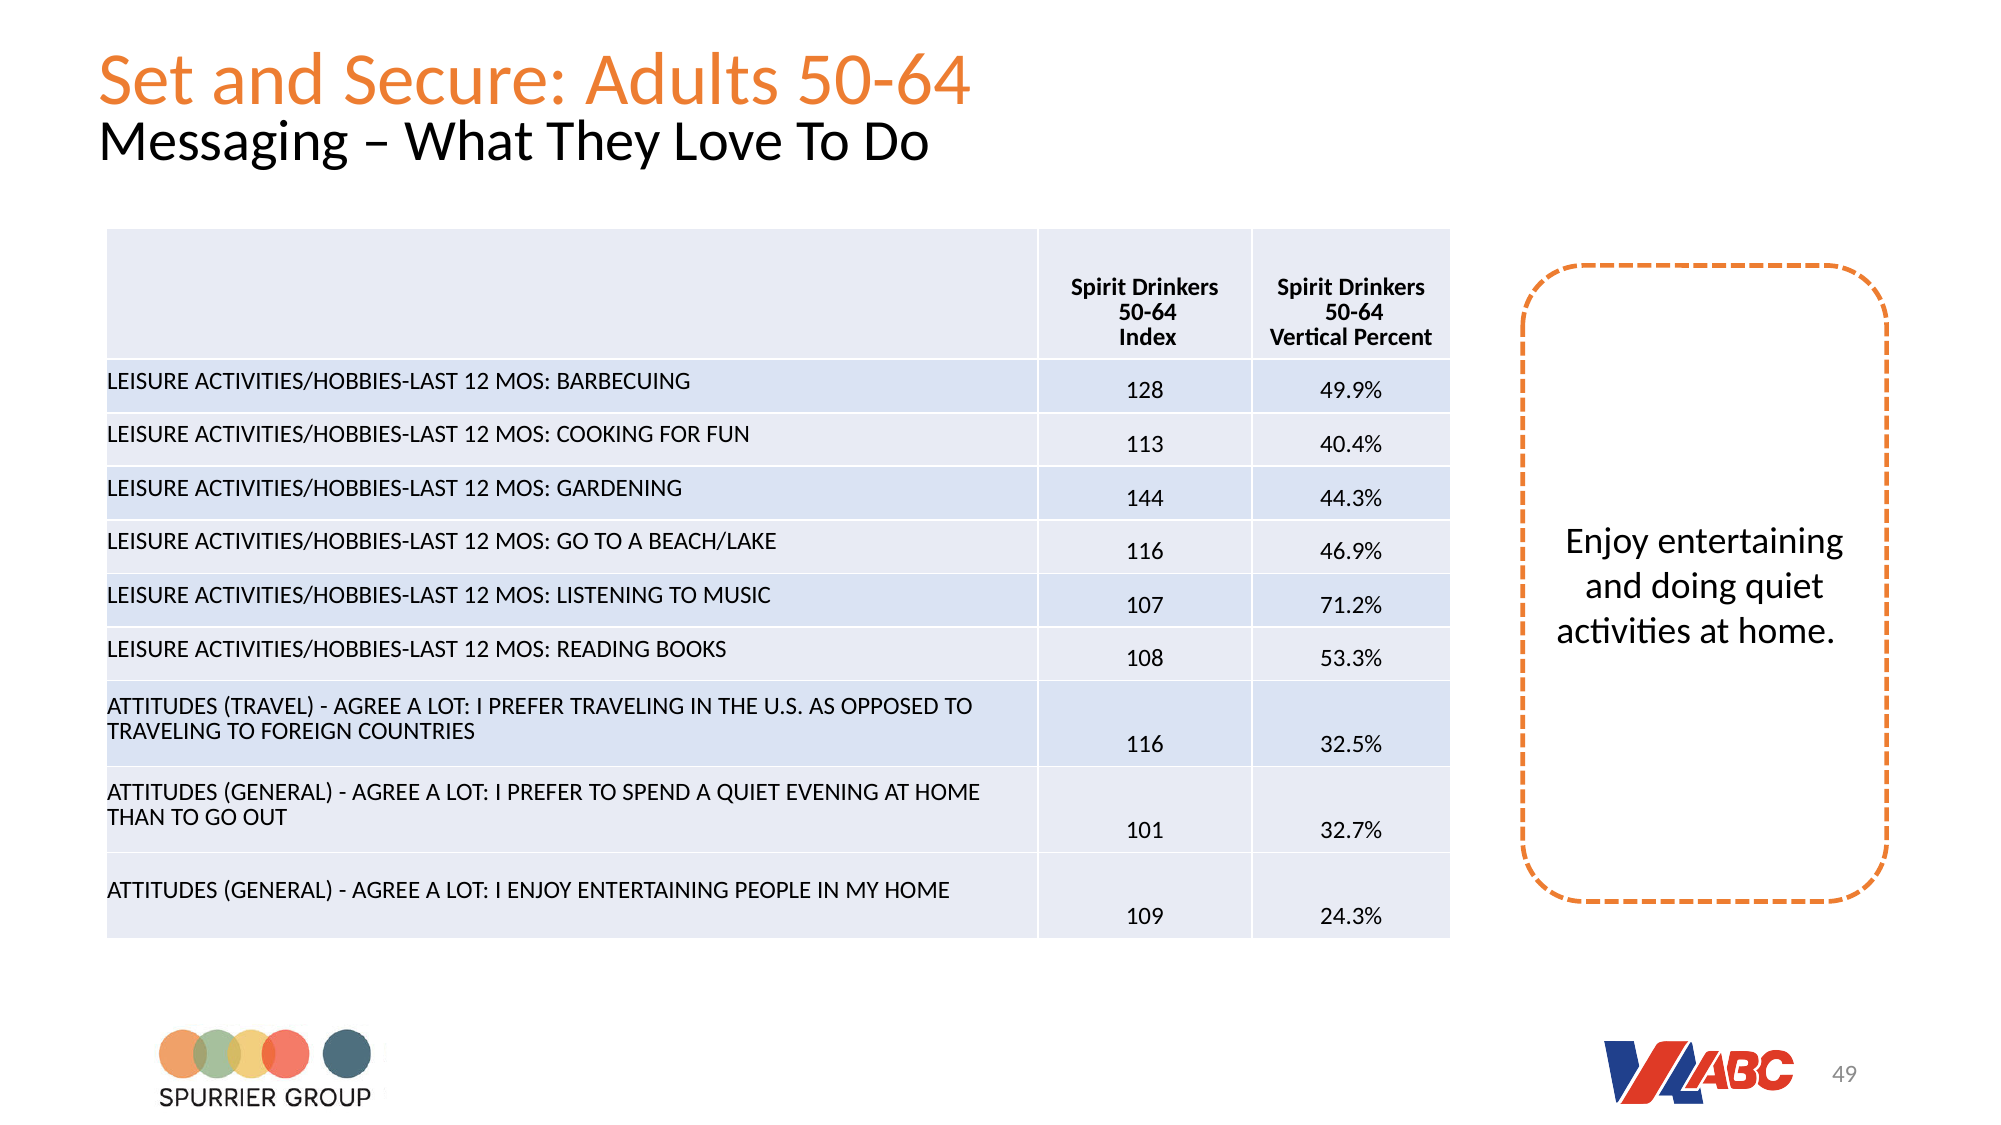

Set and Secure: Adults 50-64
# Messaging – What They Love To Do
|  | Spirit Drinkers 50-64 Index | Spirit Drinkers 50-64 Vertical Percent |
| --- | --- | --- |
| LEISURE ACTIVITIES/HOBBIES-LAST 12 MOS: BARBECUING | 128 | 49.9% |
| LEISURE ACTIVITIES/HOBBIES-LAST 12 MOS: COOKING FOR FUN | 113 | 40.4% |
| LEISURE ACTIVITIES/HOBBIES-LAST 12 MOS: GARDENING | 144 | 44.3% |
| LEISURE ACTIVITIES/HOBBIES-LAST 12 MOS: GO TO A BEACH/LAKE | 116 | 46.9% |
| LEISURE ACTIVITIES/HOBBIES-LAST 12 MOS: LISTENING TO MUSIC | 107 | 71.2% |
| LEISURE ACTIVITIES/HOBBIES-LAST 12 MOS: READING BOOKS | 108 | 53.3% |
| ATTITUDES (TRAVEL) - AGREE A LOT: I PREFER TRAVELING IN THE U.S. AS OPPOSED TO TRAVELING TO FOREIGN COUNTRIES | 116 | 32.5% |
| ATTITUDES (GENERAL) - AGREE A LOT: I PREFER TO SPEND A QUIET EVENING AT HOME THAN TO GO OUT | 101 | 32.7% |
| ATTITUDES (GENERAL) - AGREE A LOT: I ENJOY ENTERTAINING PEOPLE IN MY HOME | 109 | 24.3% |
Enjoy entertaining and doing quiet activities at home.
49